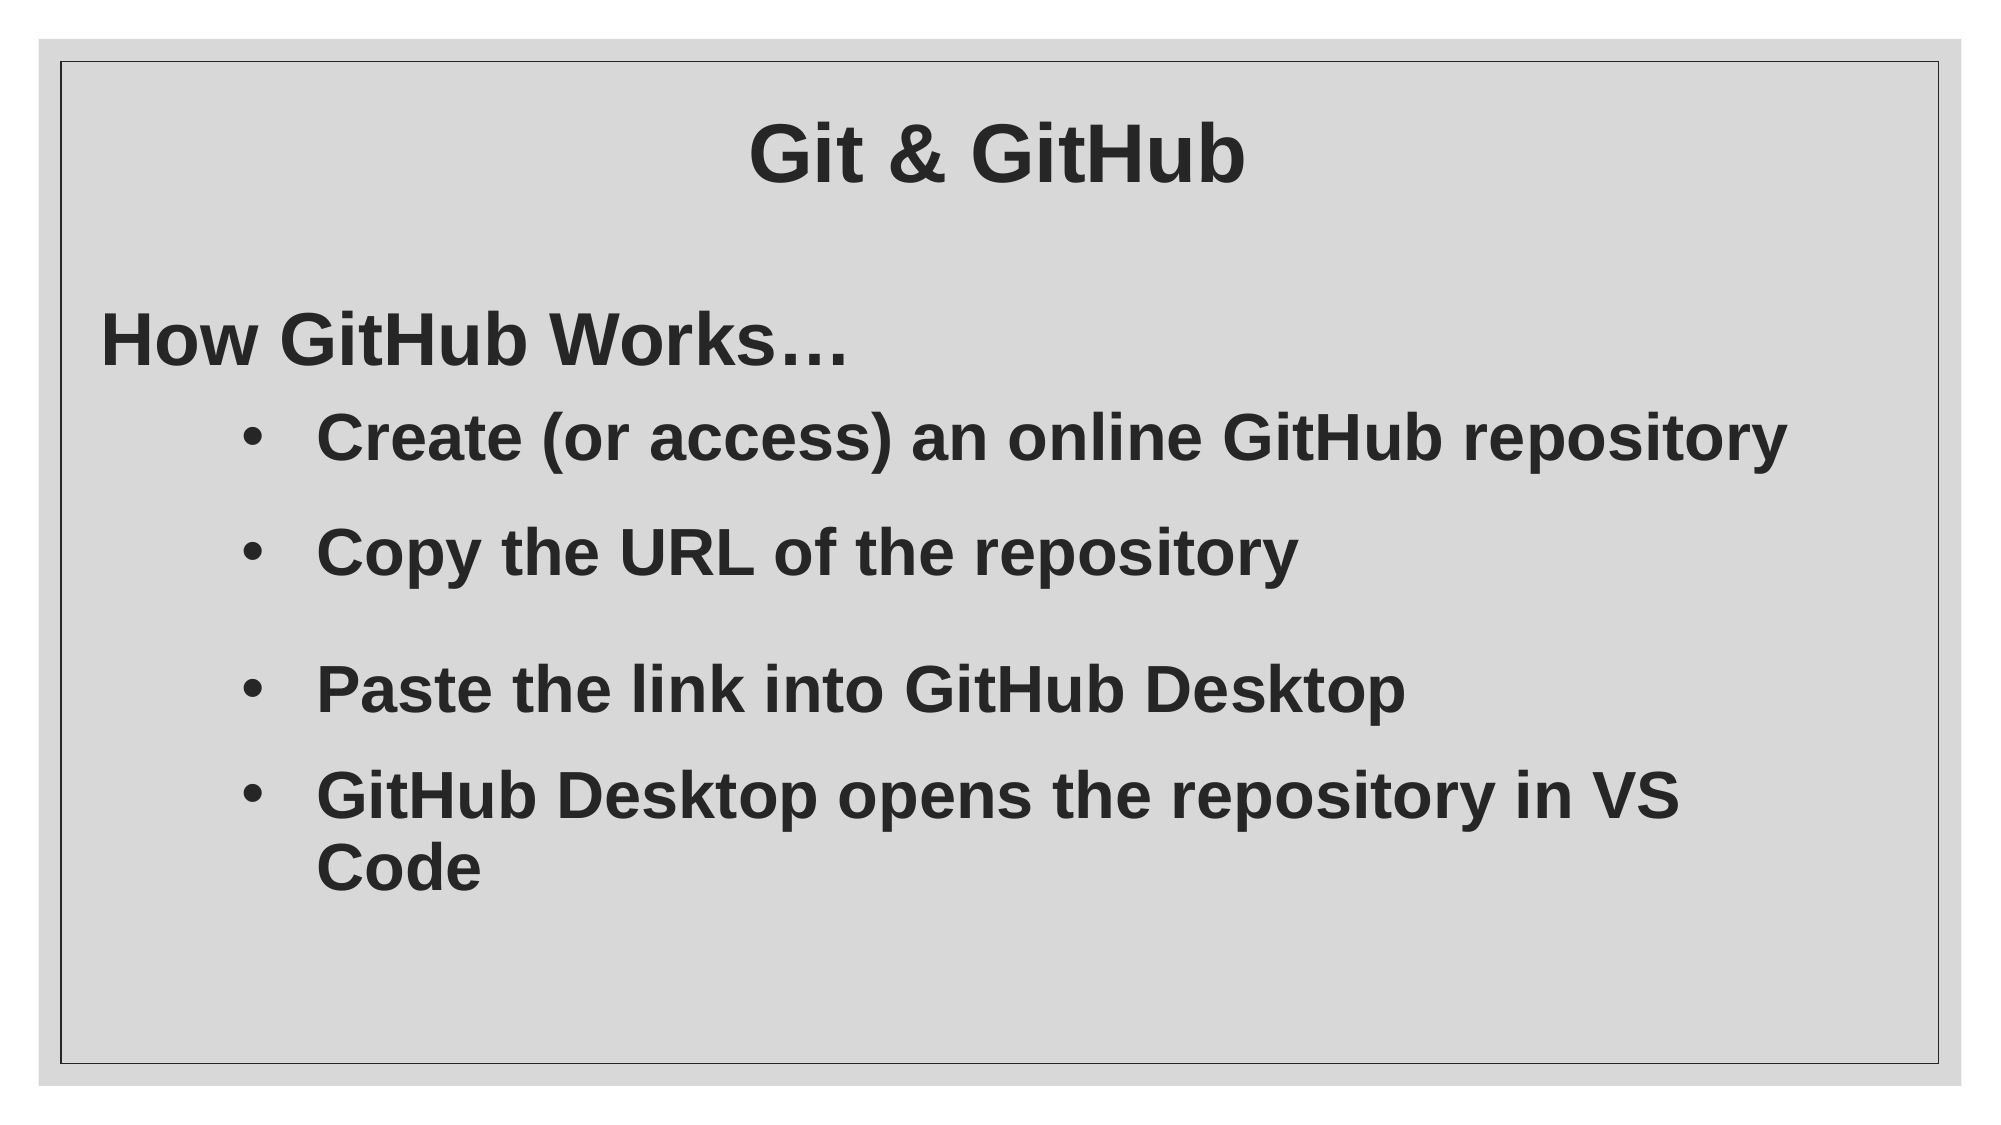

# Git & GitHub
How GitHub Works…
Create (or access) an online GitHub repository
Copy the URL of the repository
Paste the link into GitHub Desktop
GitHub Desktop opens the repository in VS Code